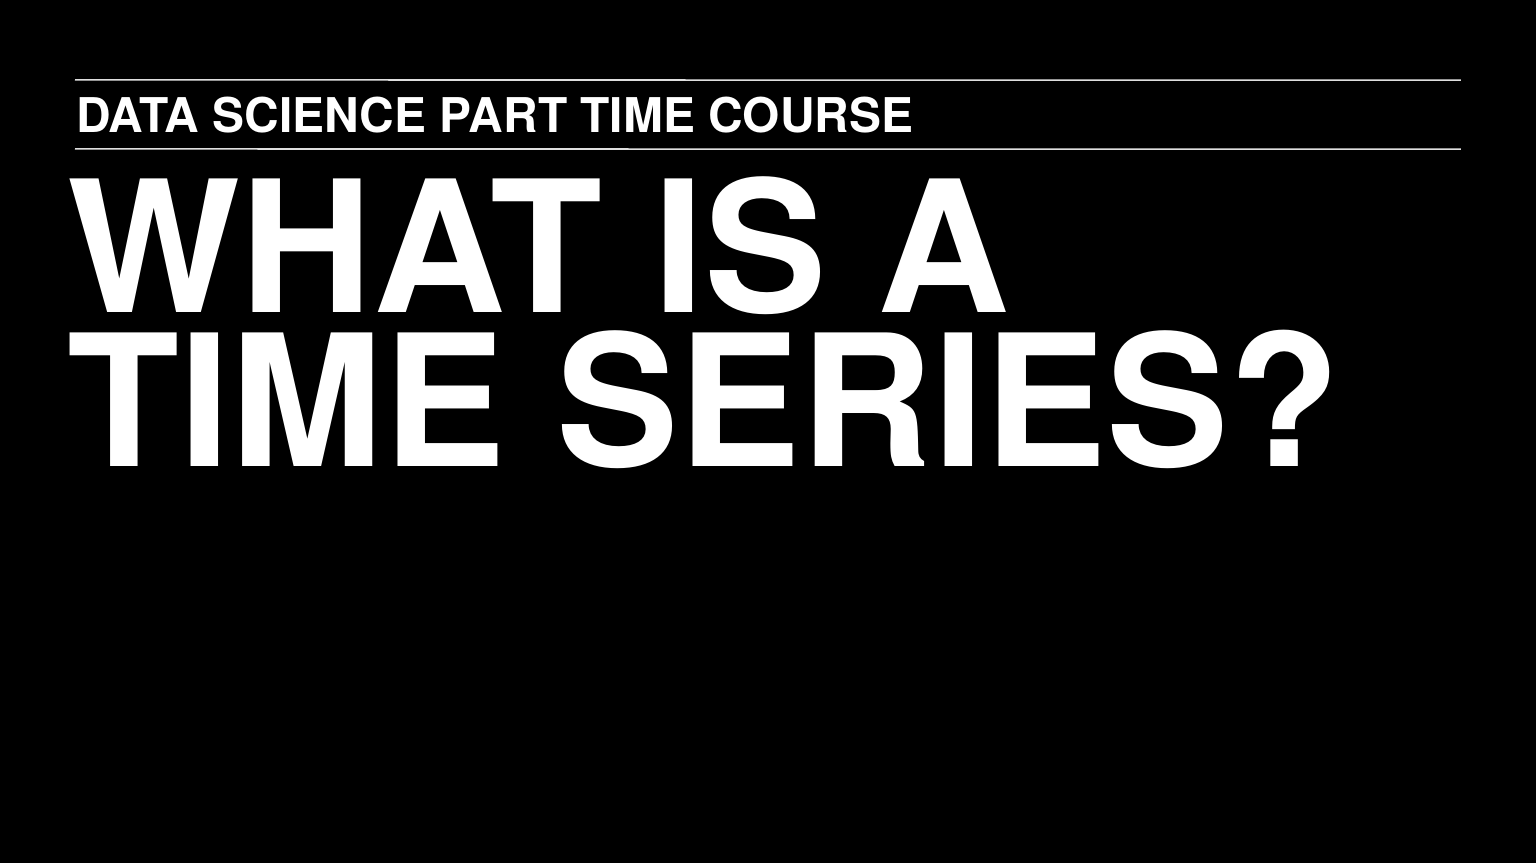

DATA SCIENCE PART TIME COURSE

WHAT IS A TIME SERIES?